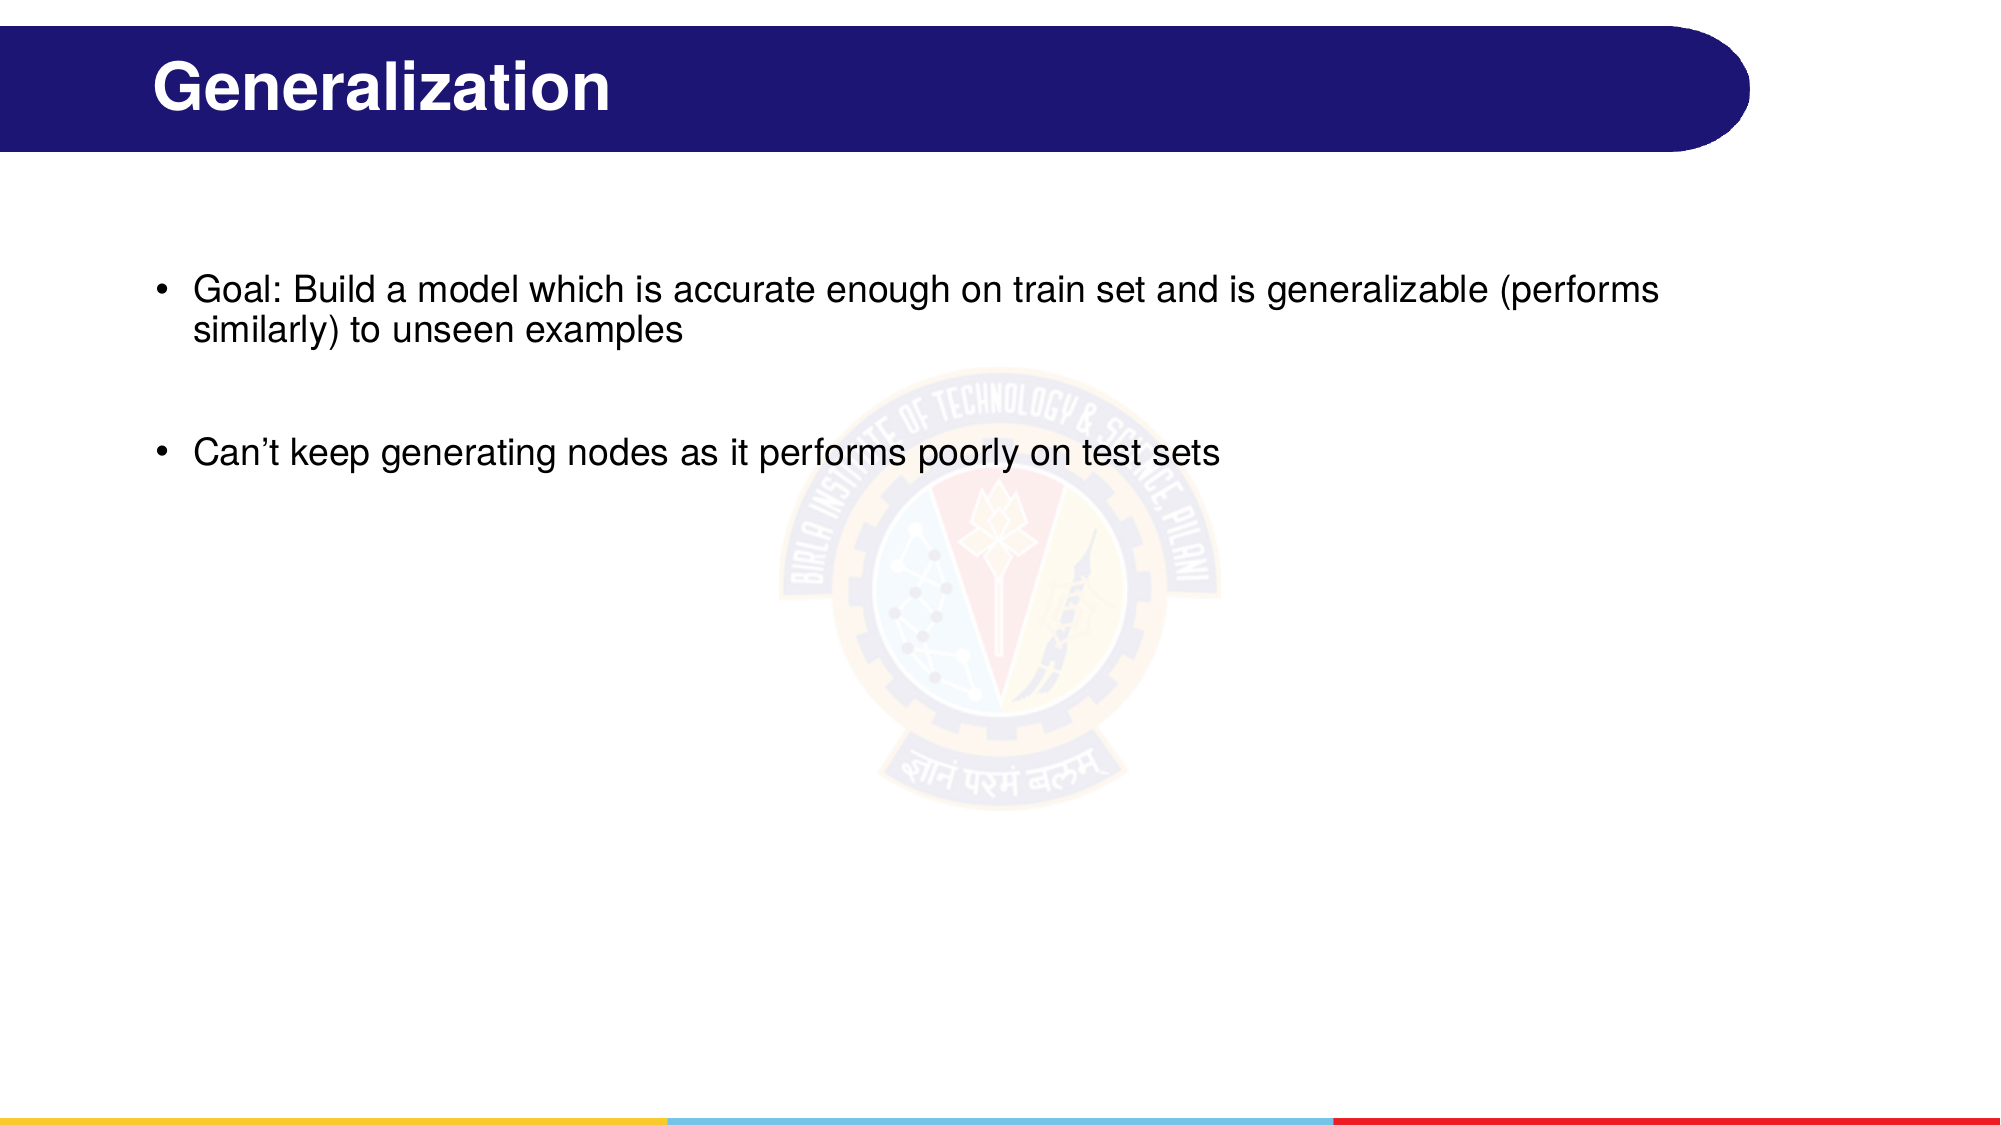

# Generalization

Goal: Build a model which is accurate enough on train set and is generalizable (performs similarly) to unseen examples

Can’t keep generating nodes as it performs poorly on test sets